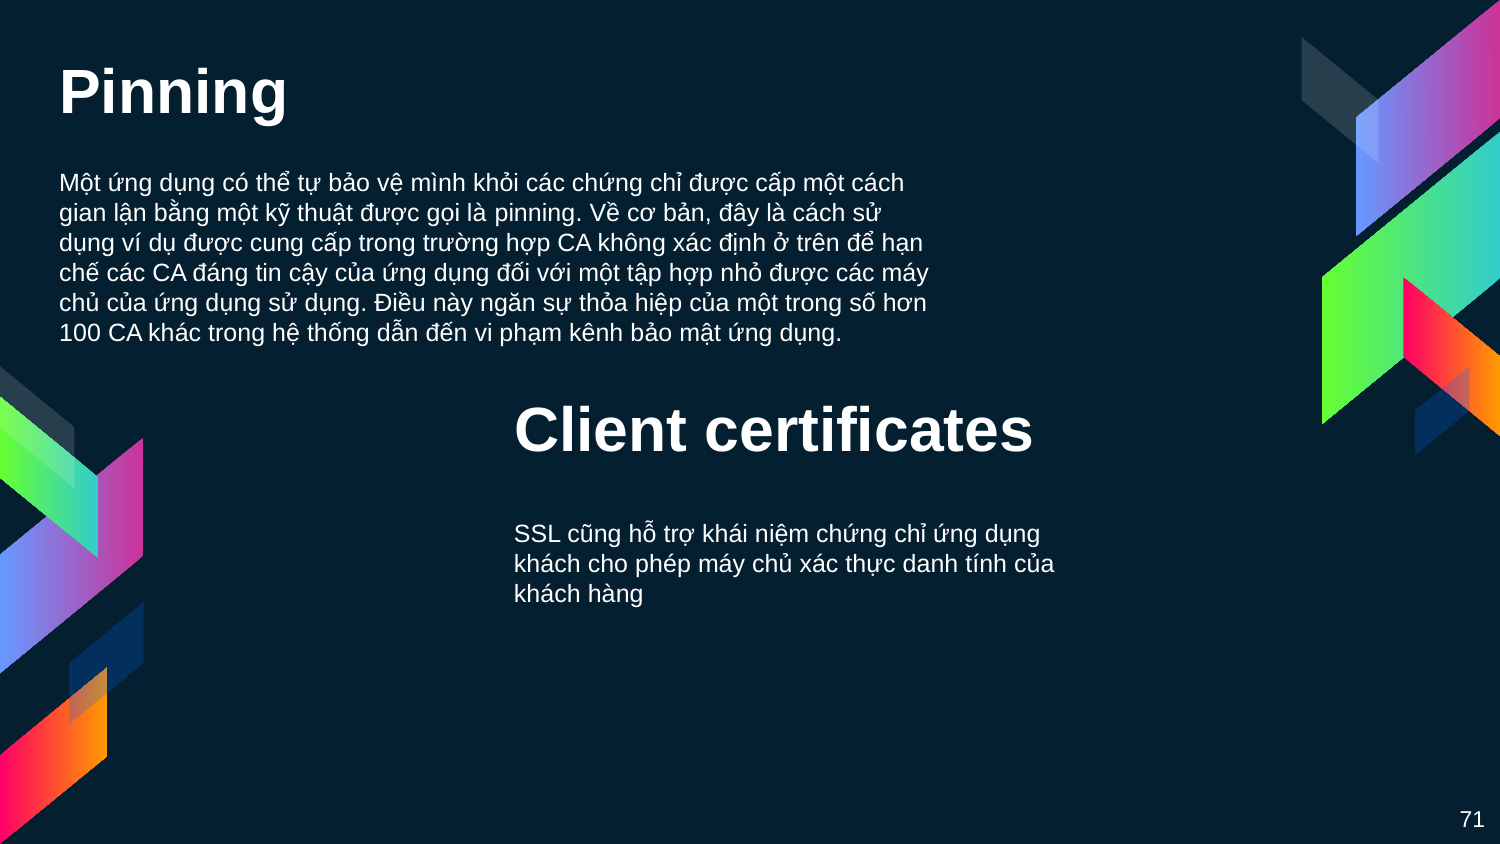

Pinning
Một ứng dụng có thể tự bảo vệ mình khỏi các chứng chỉ được cấp một cách gian lận bằng một kỹ thuật được gọi là pinning. Về cơ bản, đây là cách sử dụng ví dụ được cung cấp trong trường hợp CA không xác định ở trên để hạn chế các CA đáng tin cậy của ứng dụng đối với một tập hợp nhỏ được các máy chủ của ứng dụng sử dụng. Điều này ngăn sự thỏa hiệp của một trong số hơn 100 CA khác trong hệ thống dẫn đến vi phạm kênh bảo mật ứng dụng.
Client certificates
SSL cũng hỗ trợ khái niệm chứng chỉ ứng dụng khách cho phép máy chủ xác thực danh tính của khách hàng
71